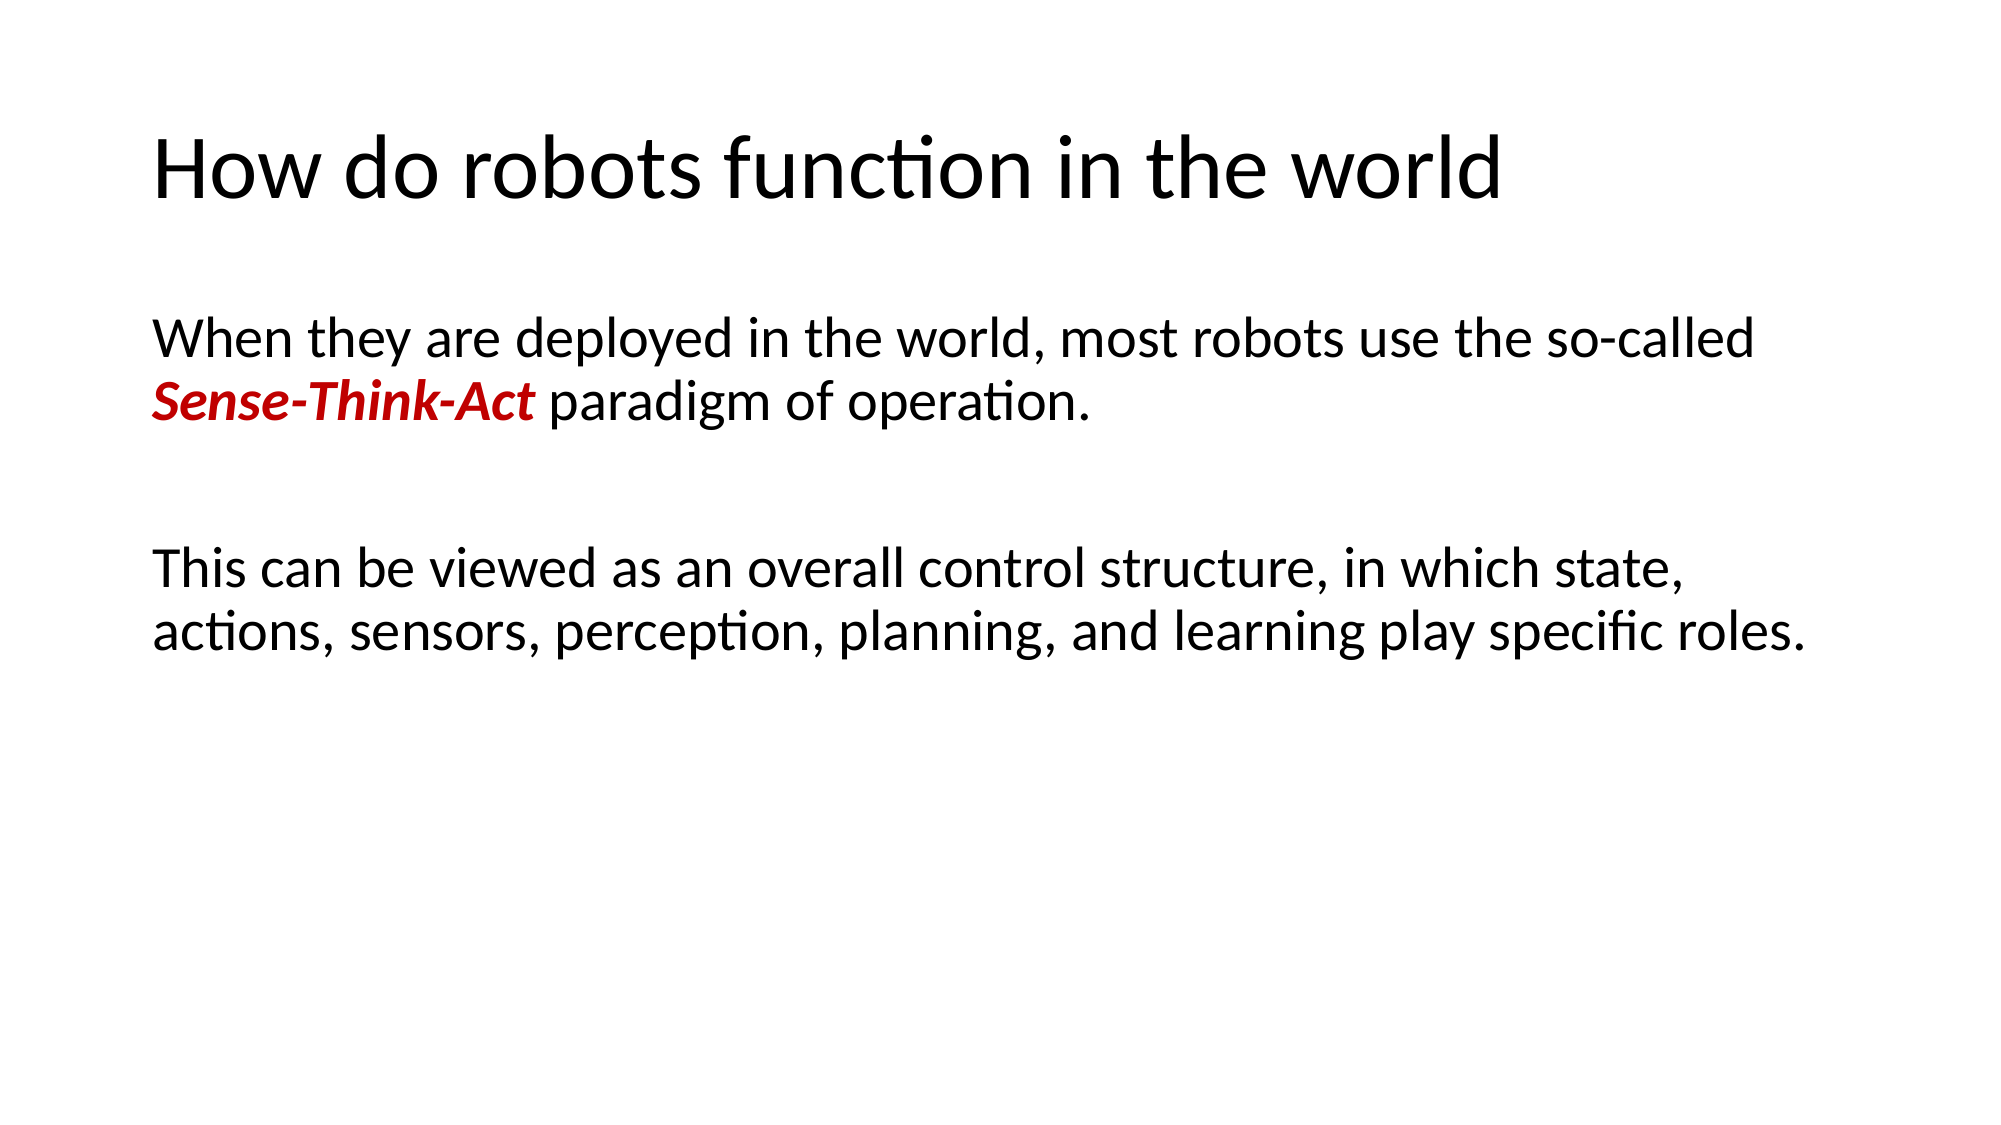

# How do robots function in the world
When they are deployed in the world, most robots use the so-called Sense-Think-Act paradigm of operation.

This can be viewed as an overall control structure, in which state, actions, sensors, perception, planning, and learning play specific roles.